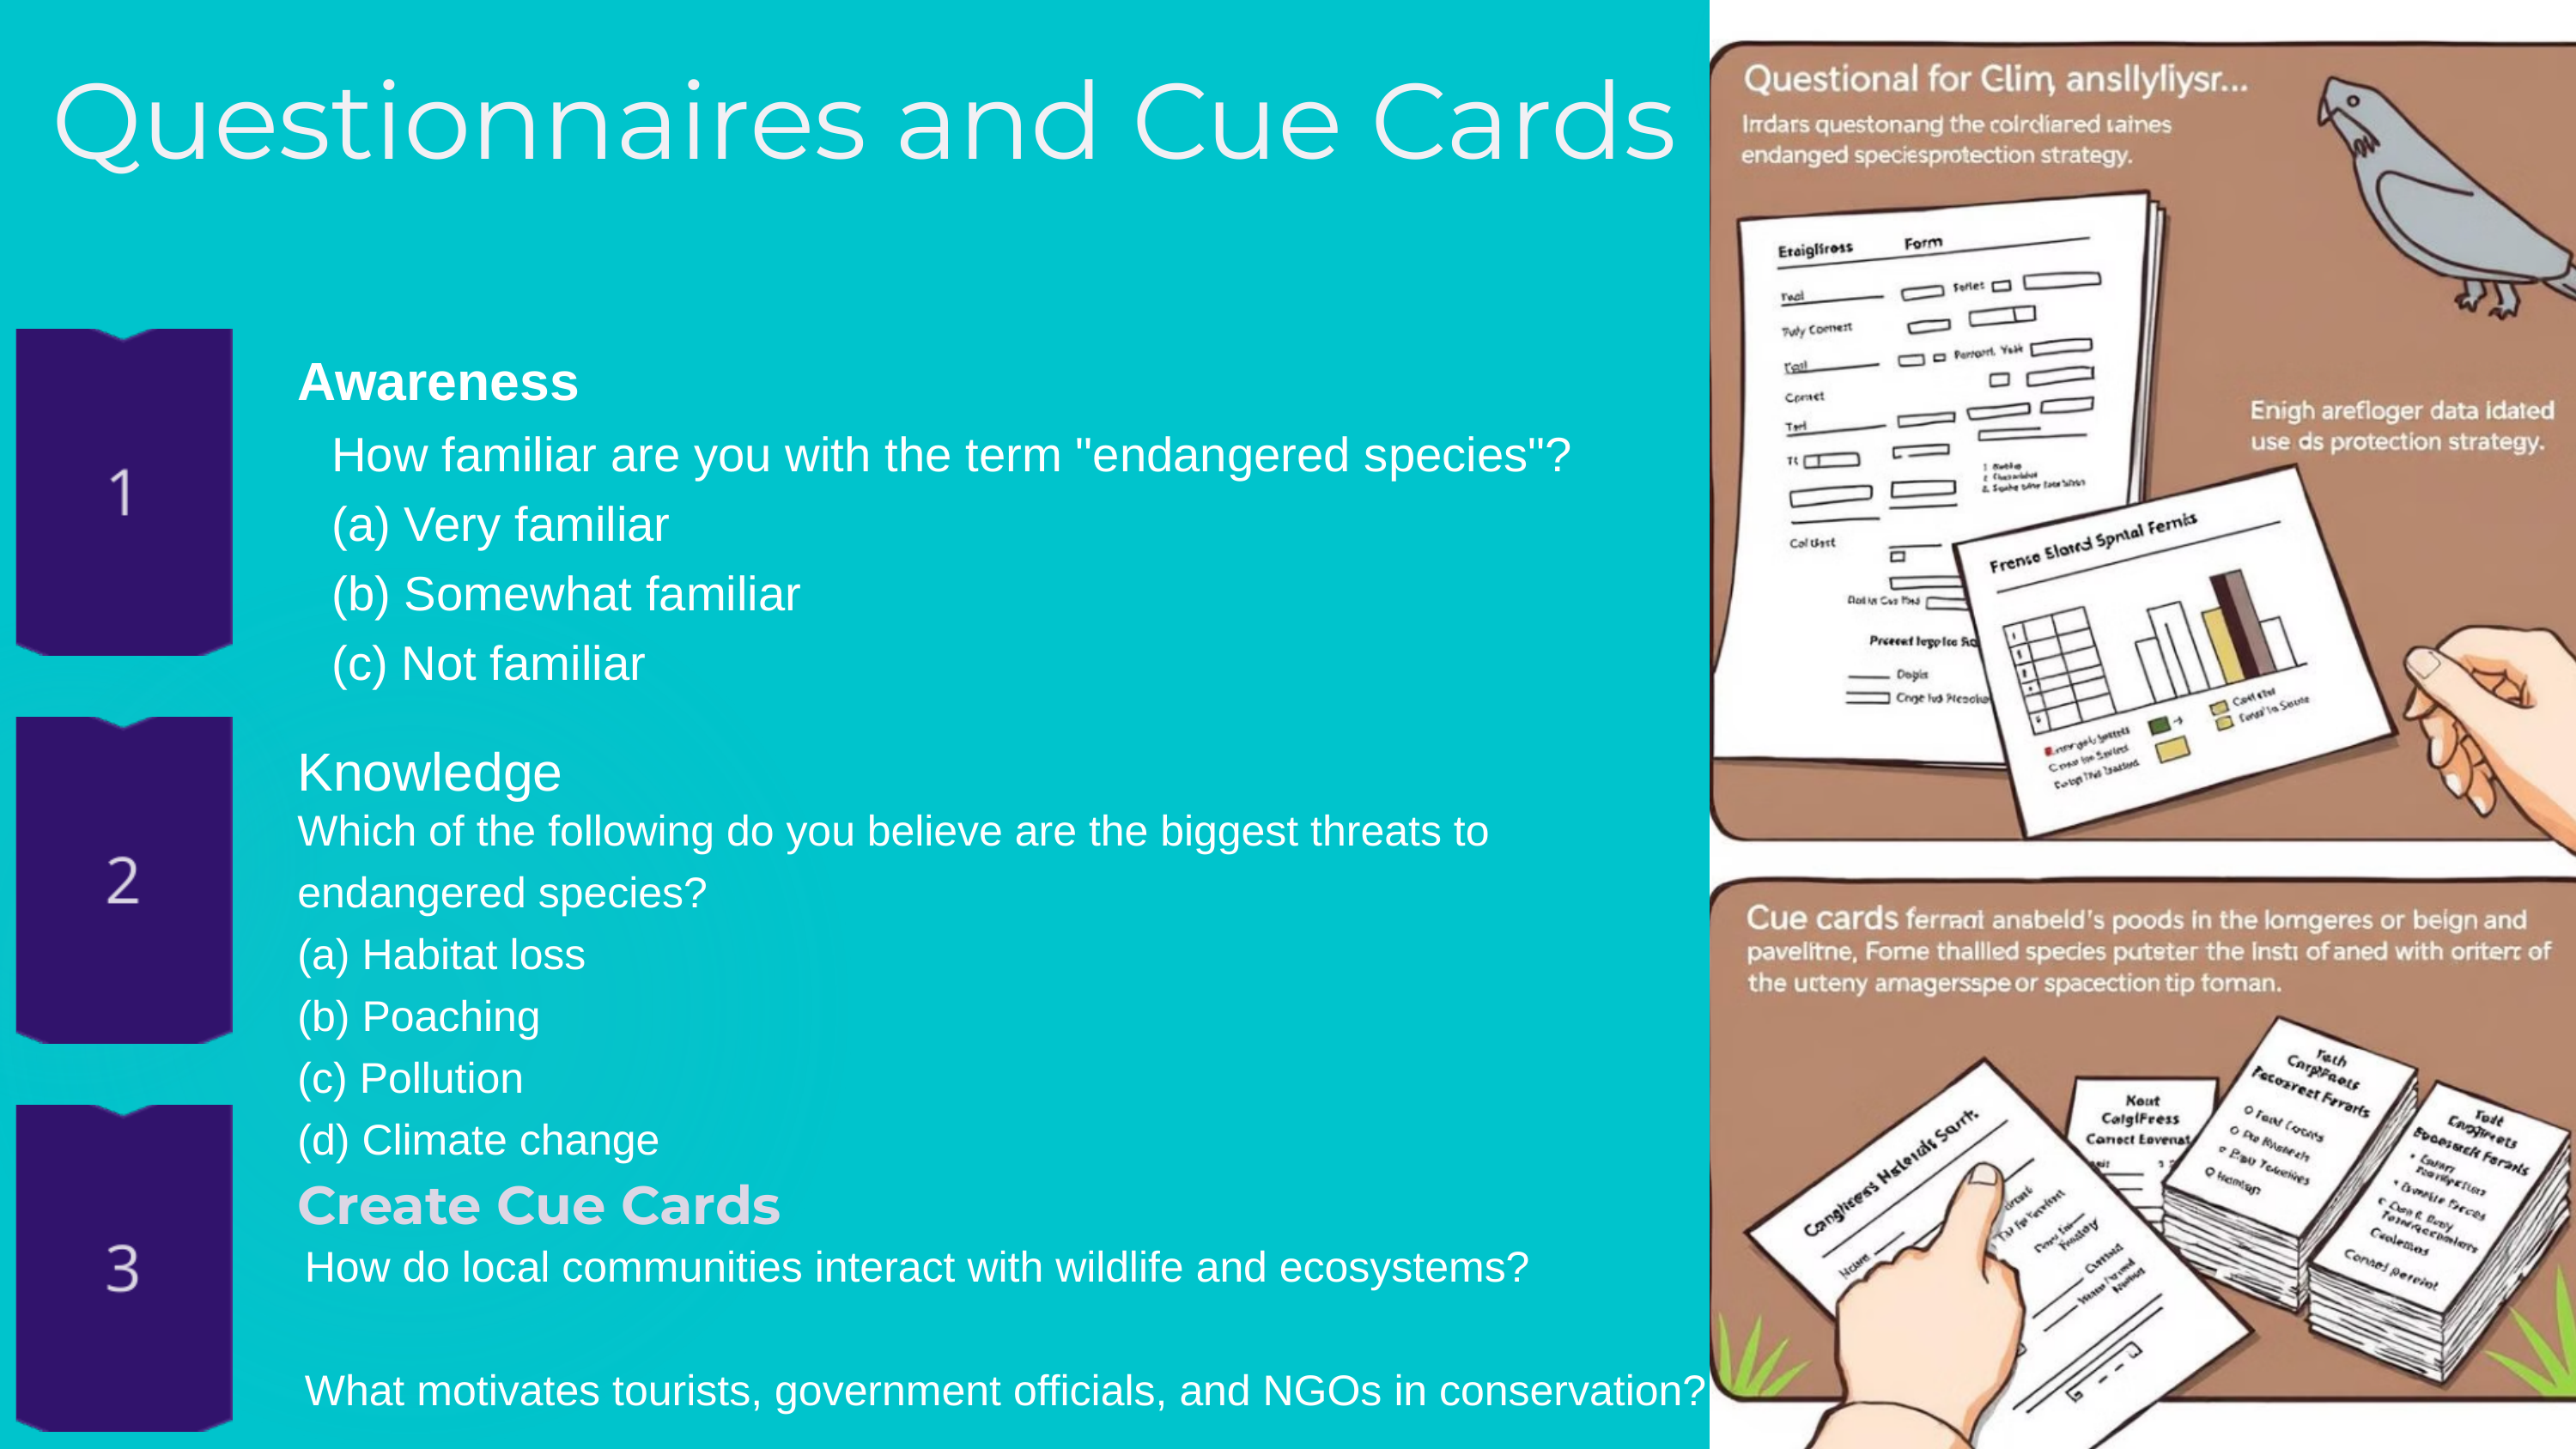

Questionnaires and Cue Cards

Awareness

How familiar are you with the term "endangered species"?
(a) Very familiar
(b) Somewhat familiar
(c) Not familiar

Knowledge
Which of the following do you believe are the biggest threats to endangered species?
(a) Habitat loss
(b) Poaching
(c) Pollution
(d) Climate change

Create Cue Cards
How do local communities interact with wildlife and ecosystems?

What motivates tourists, government officials, and NGOs in conservation?